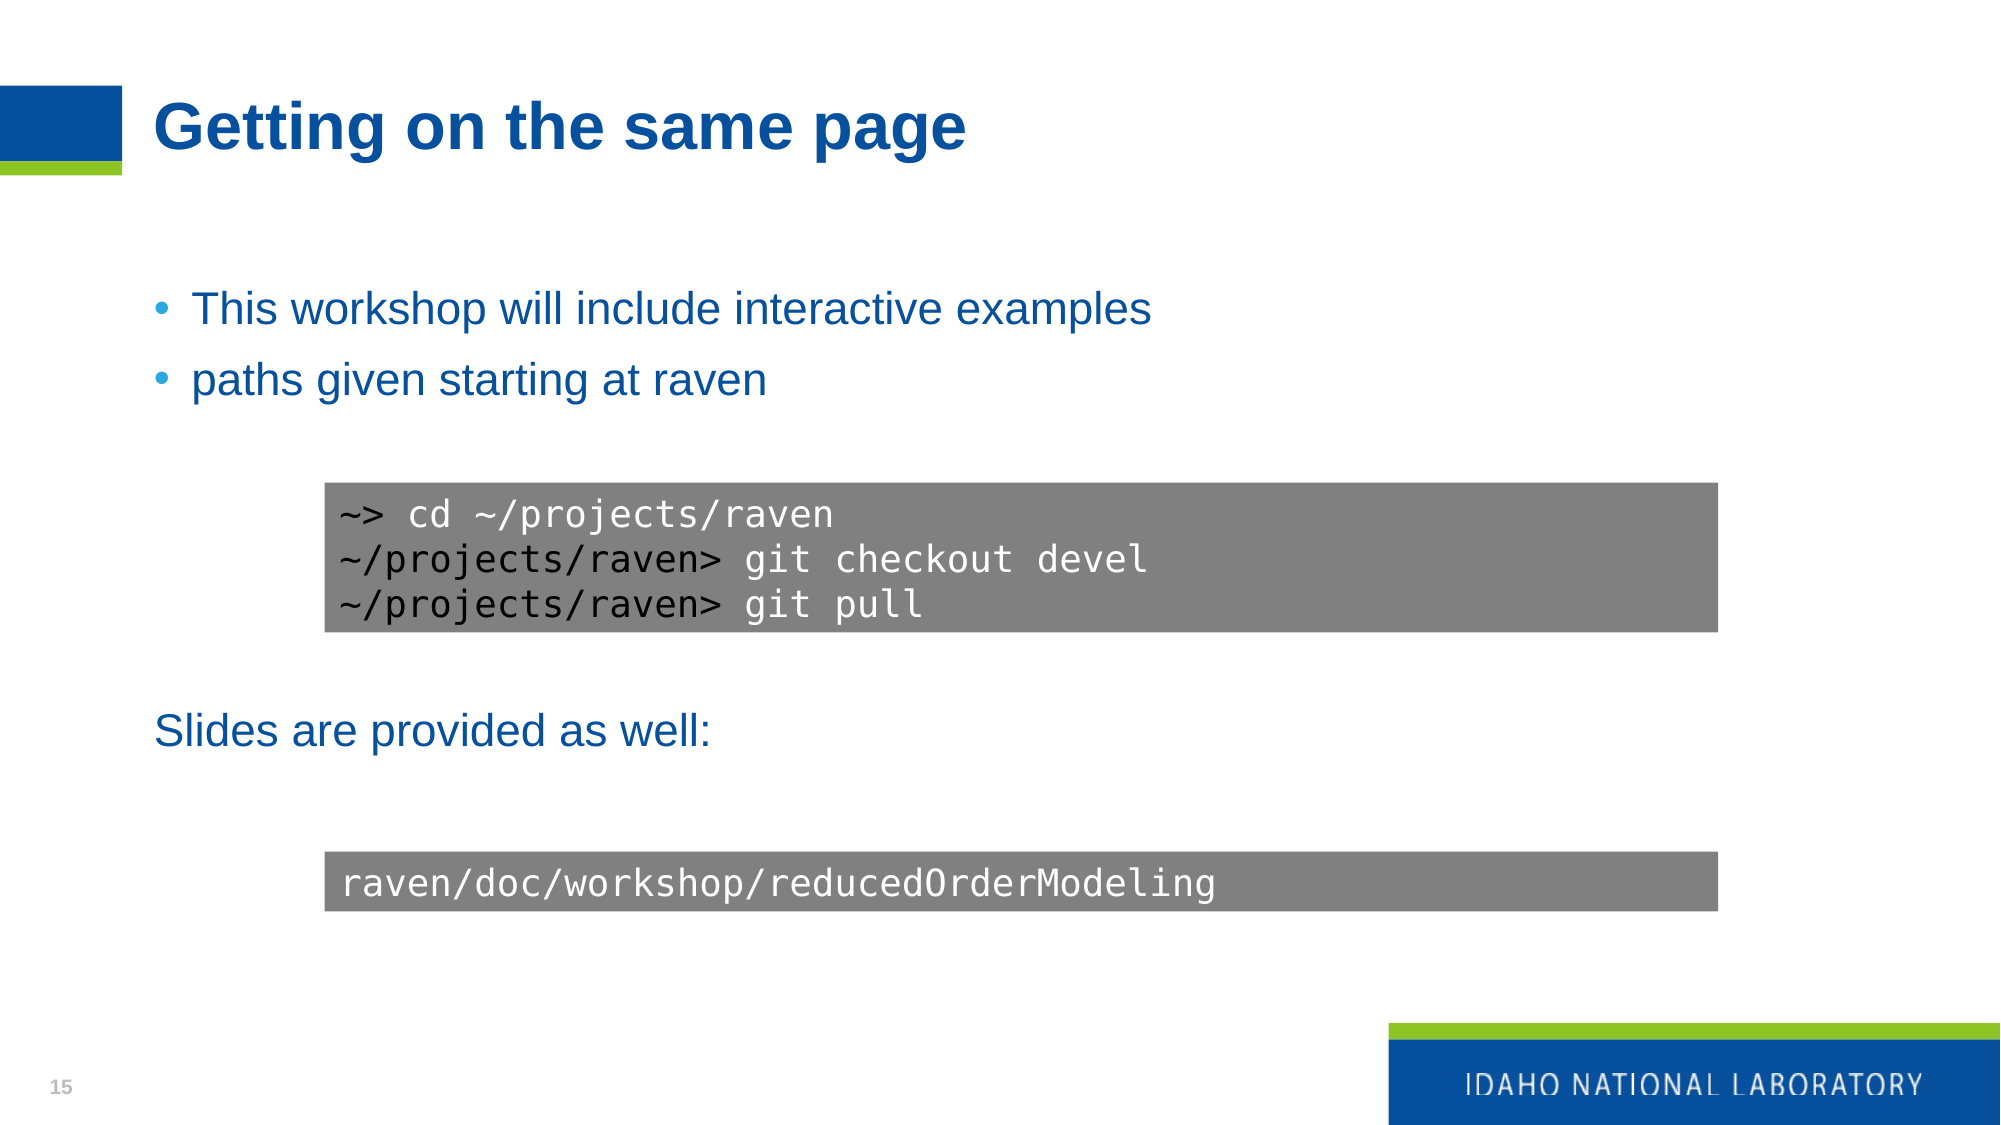

# Getting on the same page
This workshop will include interactive examples
paths given starting at raven

Slides are provided as well:
~> cd ~/projects/raven
~/projects/raven> git checkout devel
~/projects/raven> git pull
raven/doc/workshop/reducedOrderModeling
15